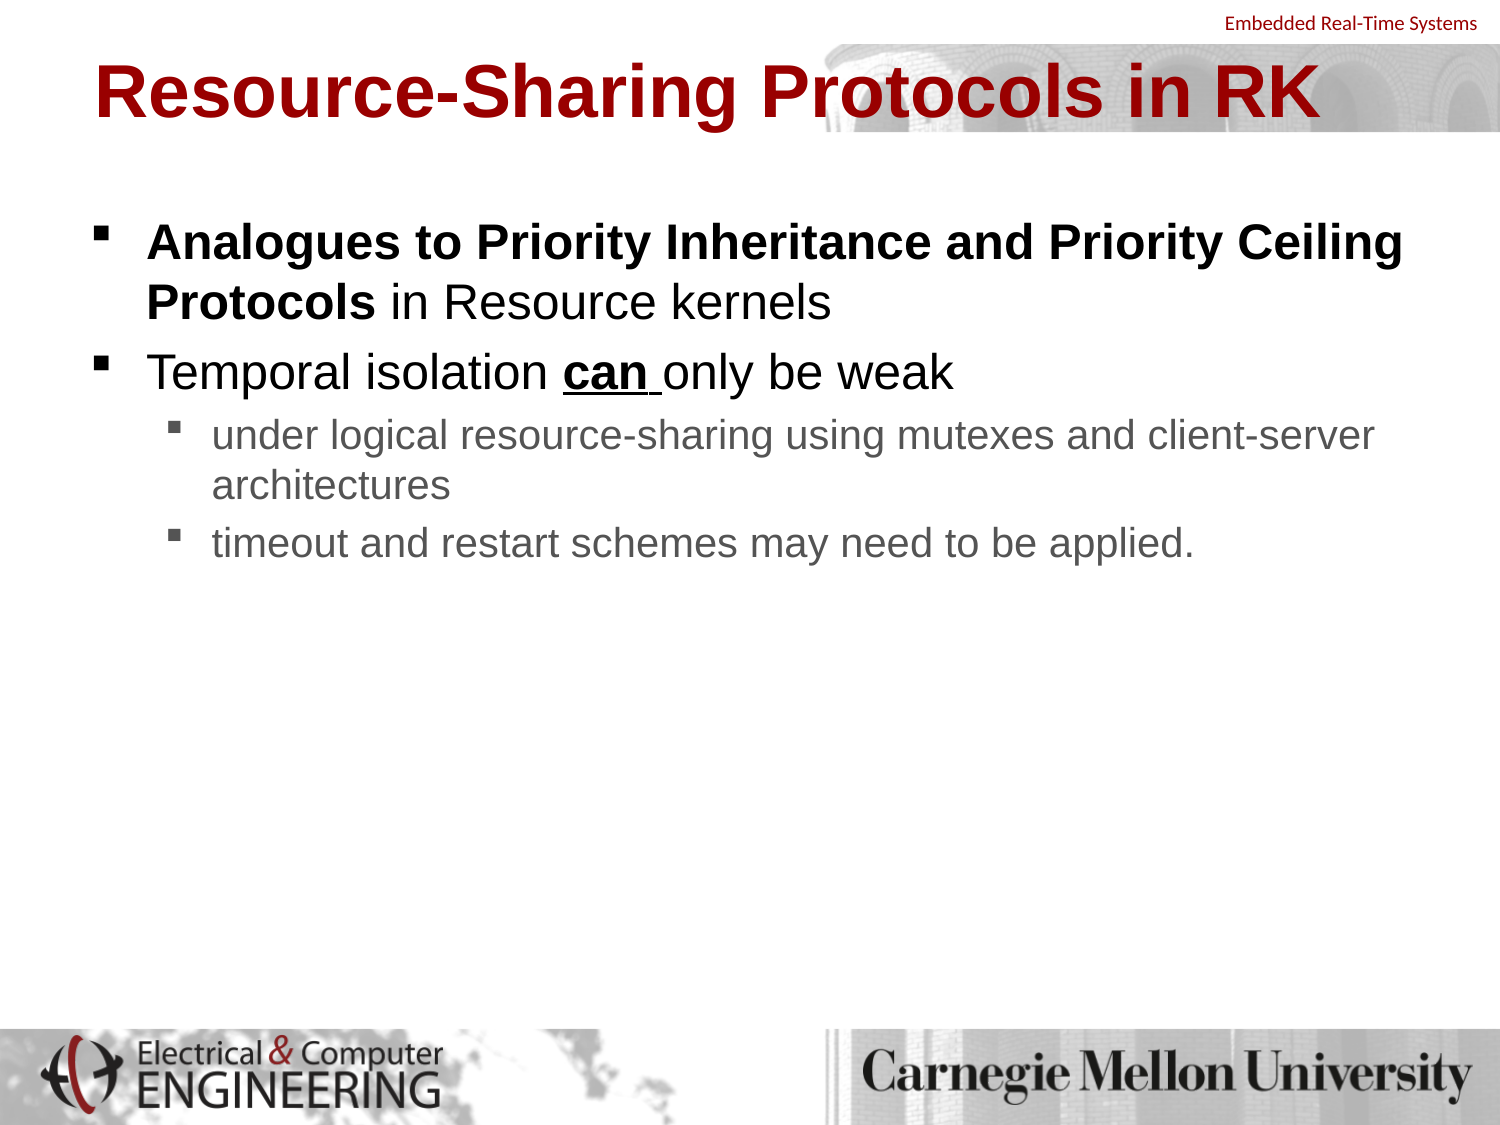

# Resource-Sharing Protocols in RK
Analogues to Priority Inheritance and Priority Ceiling Protocols in Resource kernels
Temporal isolation can only be weak
under logical resource-sharing using mutexes and client-server architectures
timeout and restart schemes may need to be applied.